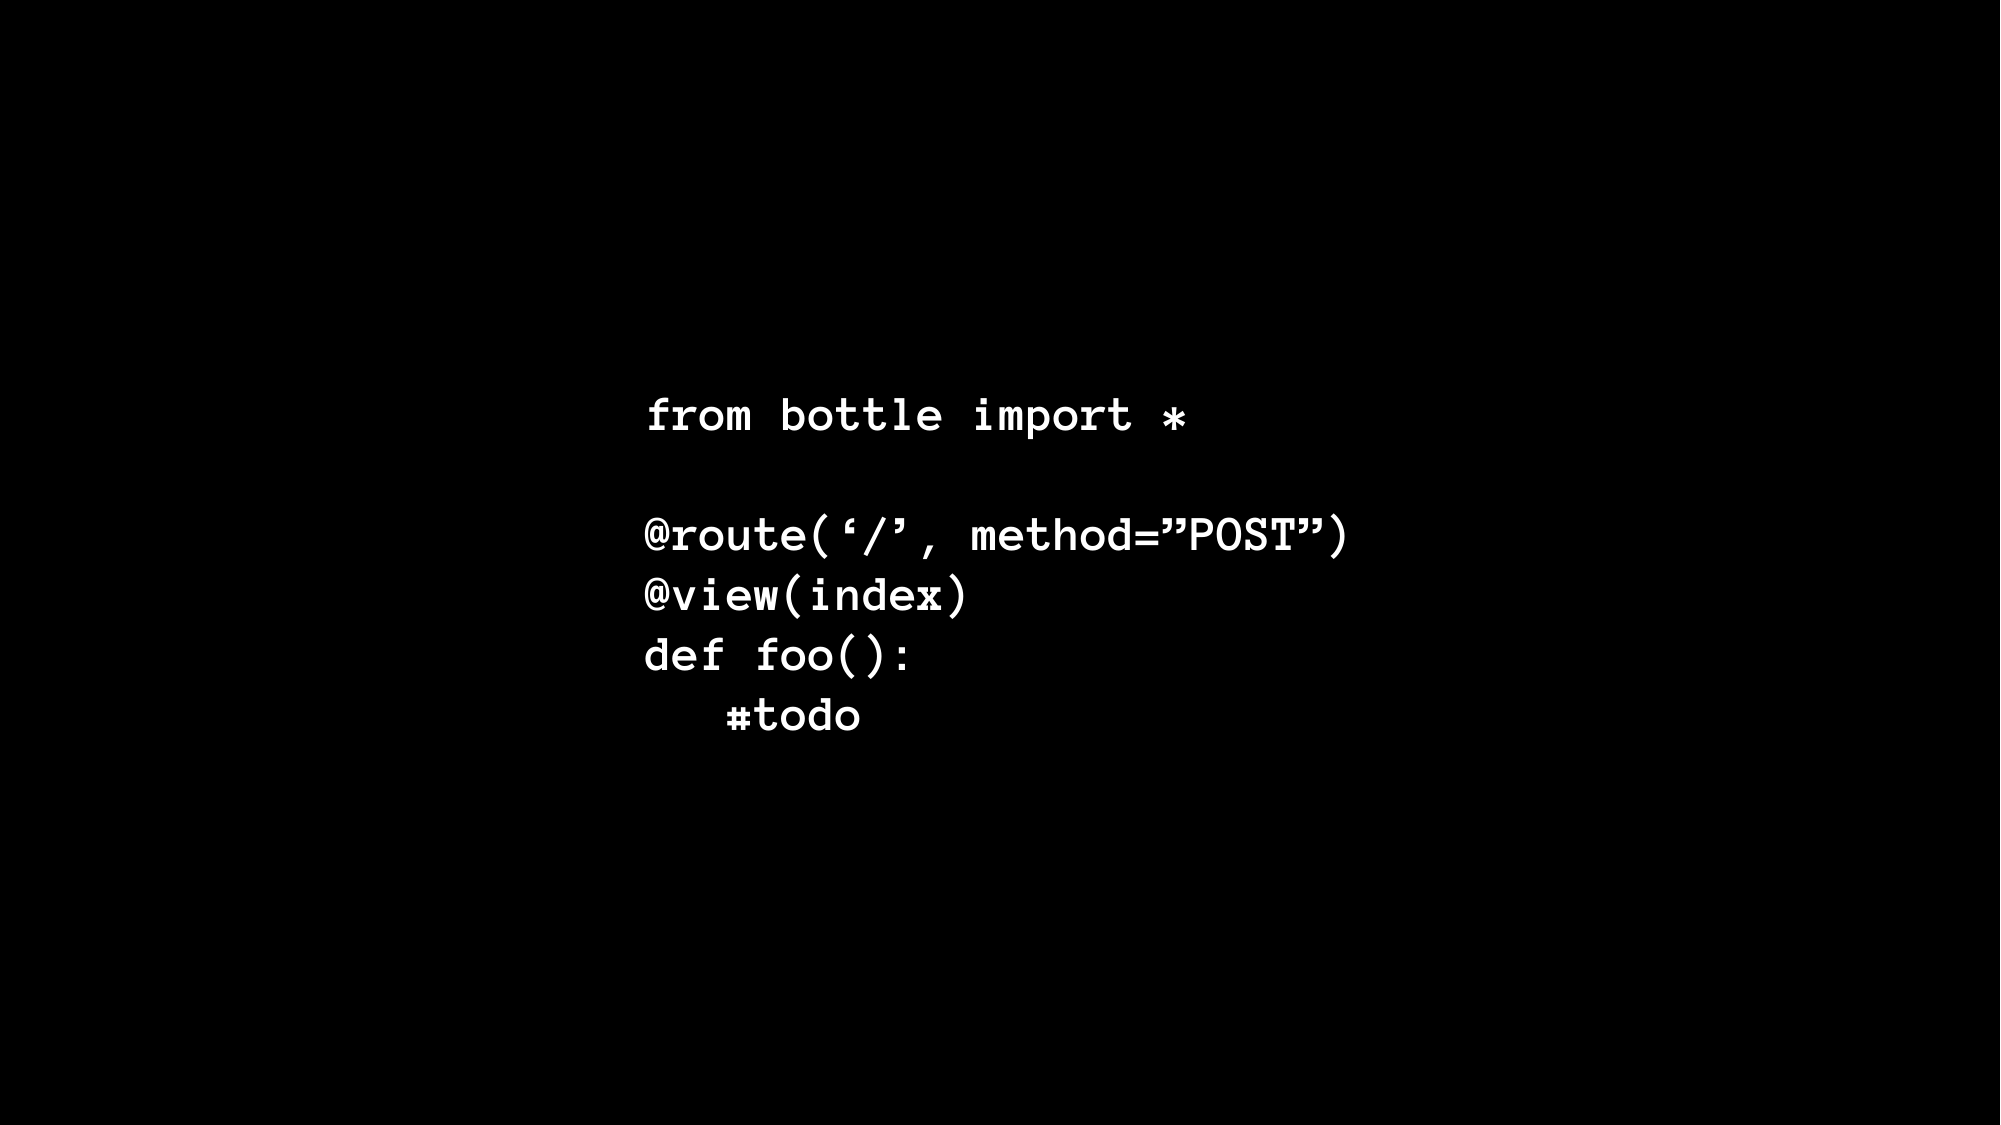

from bottle import *

@route(‘/’, method=”POST”)
@view(index)
def foo():
   #todo